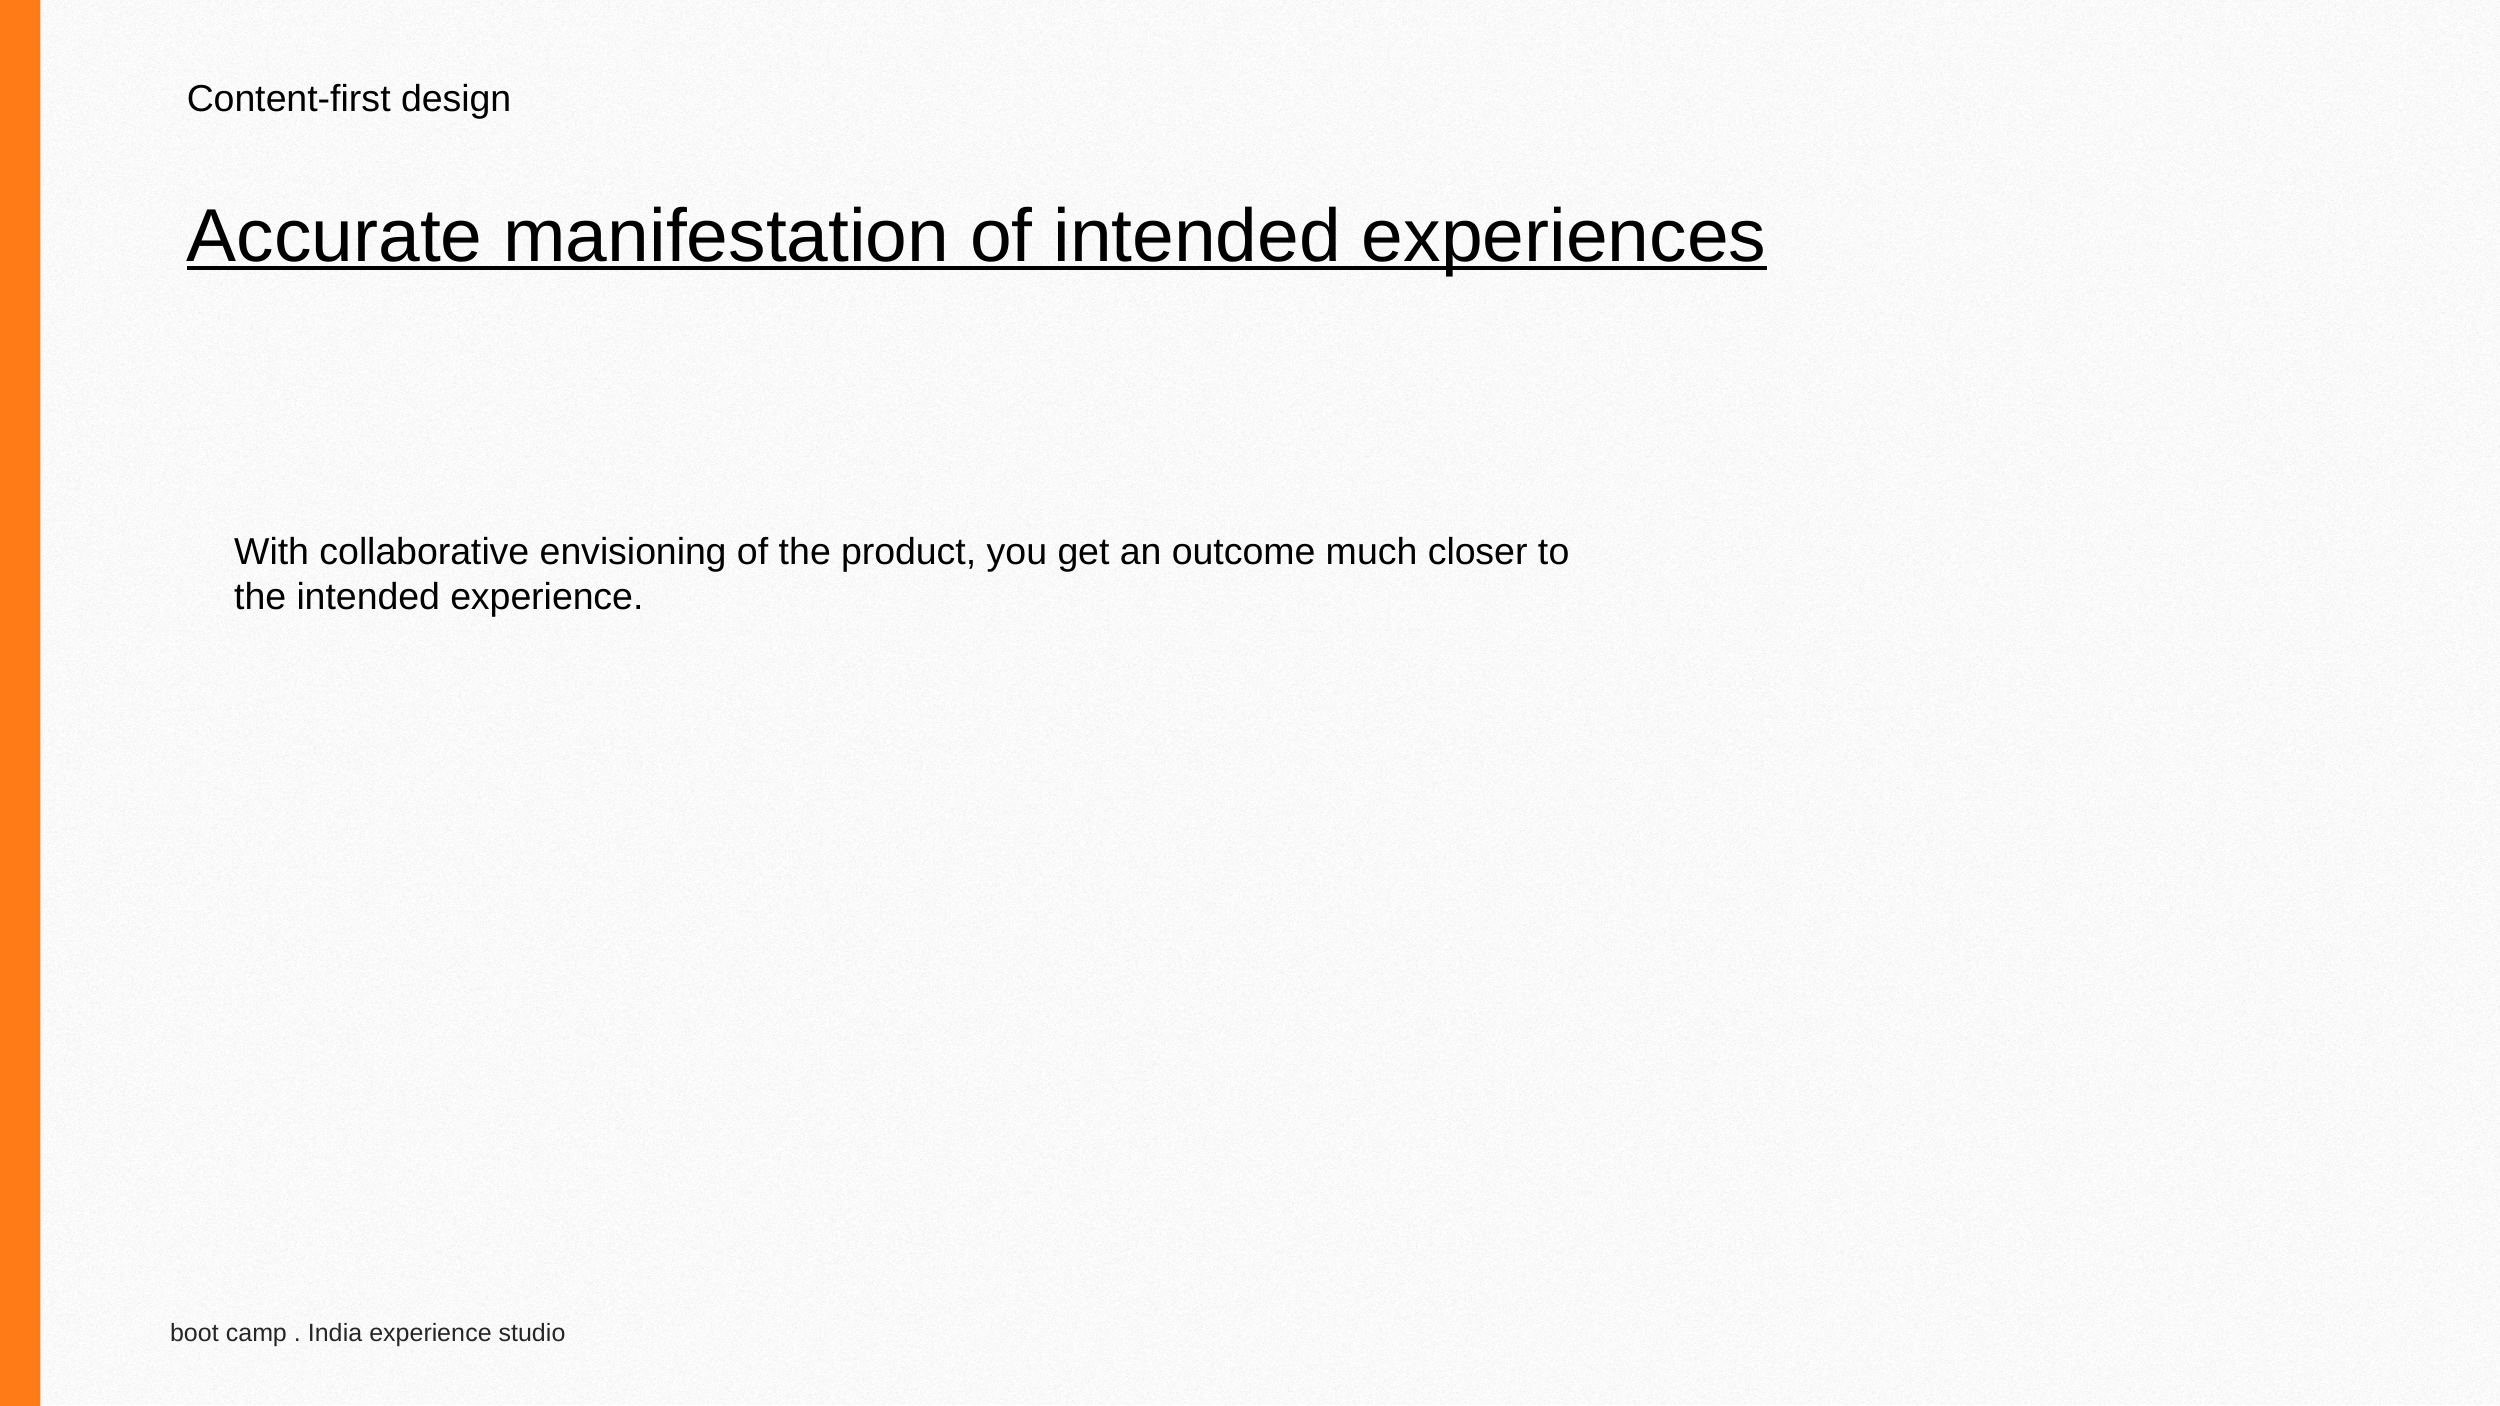

Content-first design

# Accurate manifestation of intended experiences

With collaborative envisioning of the product, you get an outcome much closer to the intended experience.